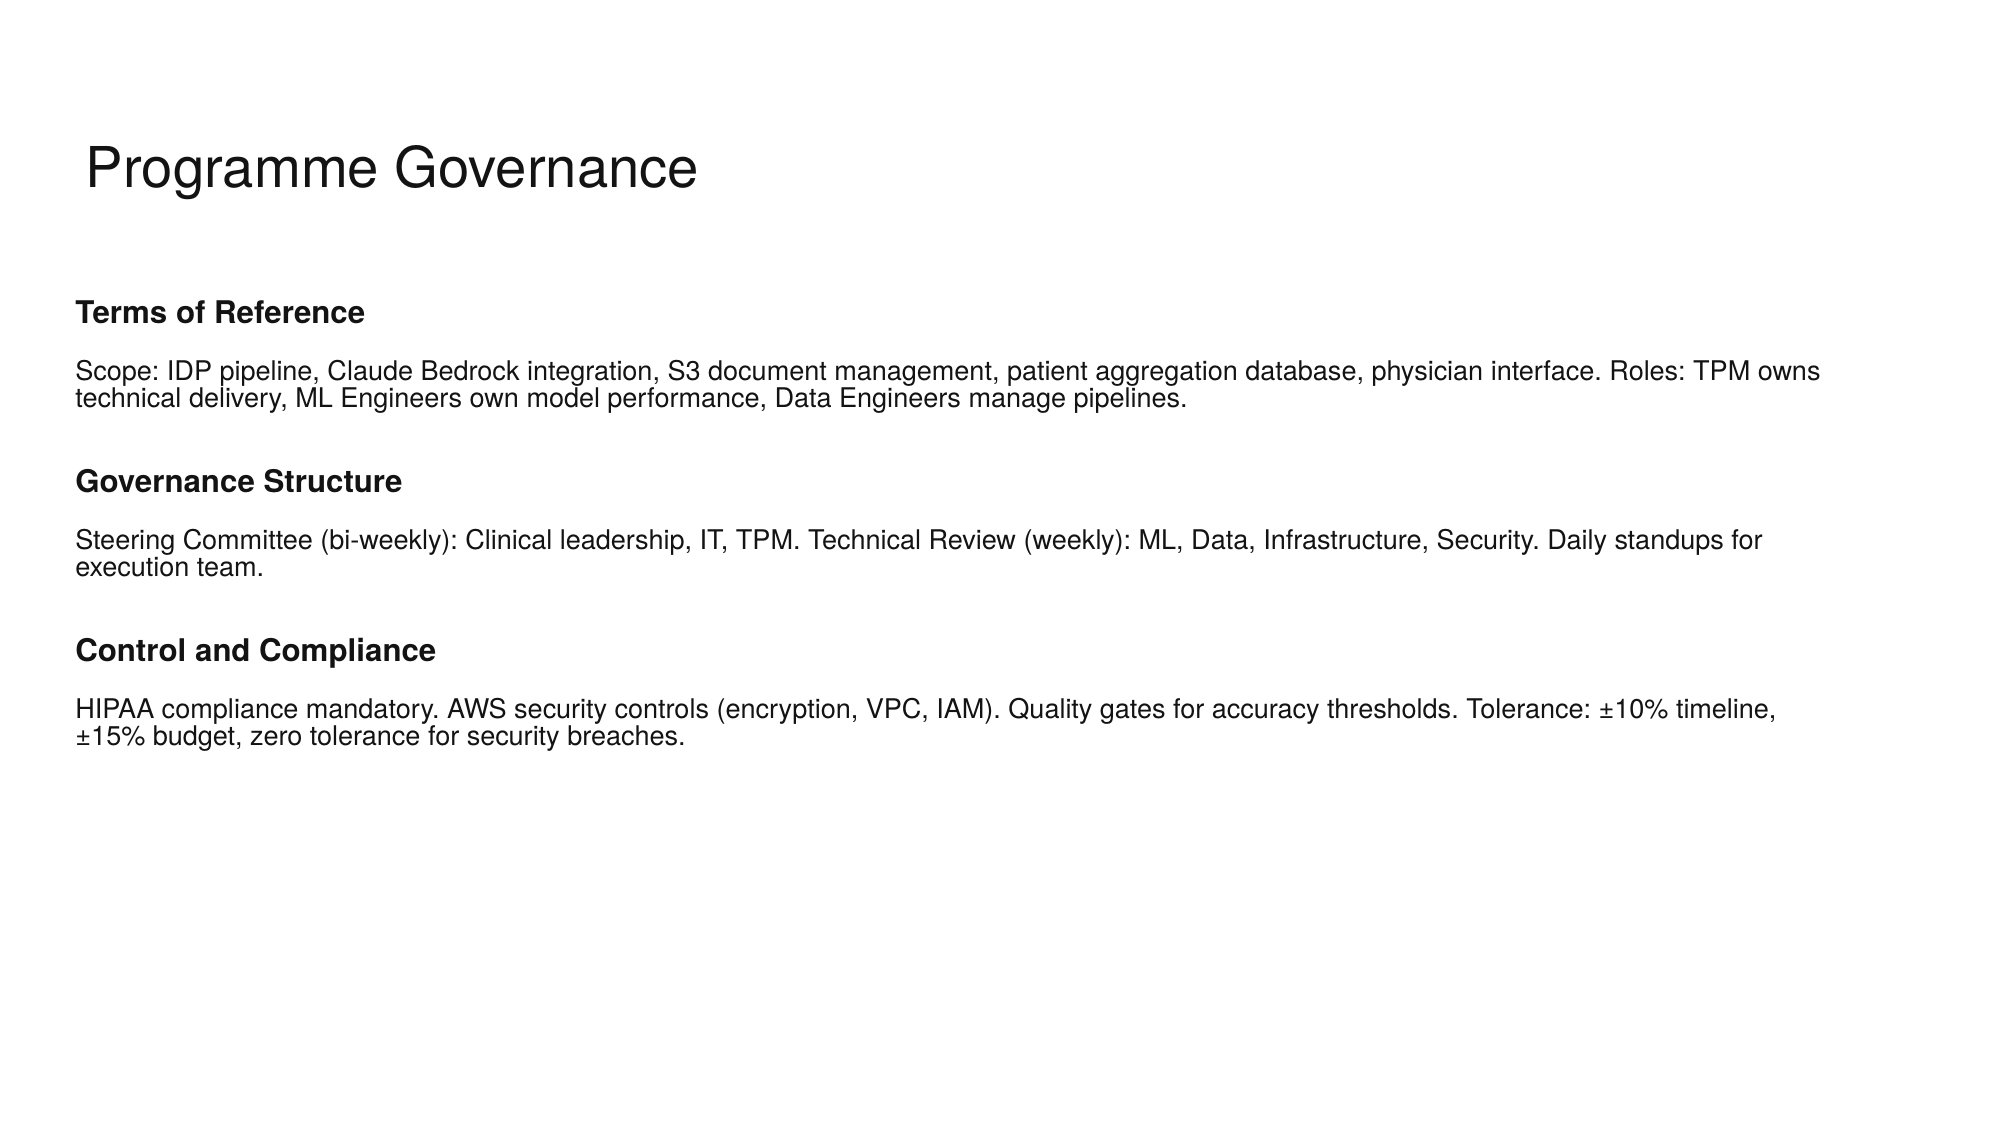

# Programme Governance
Terms of Reference
Scope: IDP pipeline, Claude Bedrock integration, S3 document management, patient aggregation database, physician interface. Roles: TPM owns technical delivery, ML Engineers own model performance, Data Engineers manage pipelines.
Governance Structure
Steering Committee (bi-weekly): Clinical leadership, IT, TPM. Technical Review (weekly): ML, Data, Infrastructure, Security. Daily standups for execution team.
Control and Compliance
HIPAA compliance mandatory. AWS security controls (encryption, VPC, IAM). Quality gates for accuracy thresholds. Tolerance: ±10% timeline, ±15% budget, zero tolerance for security breaches.